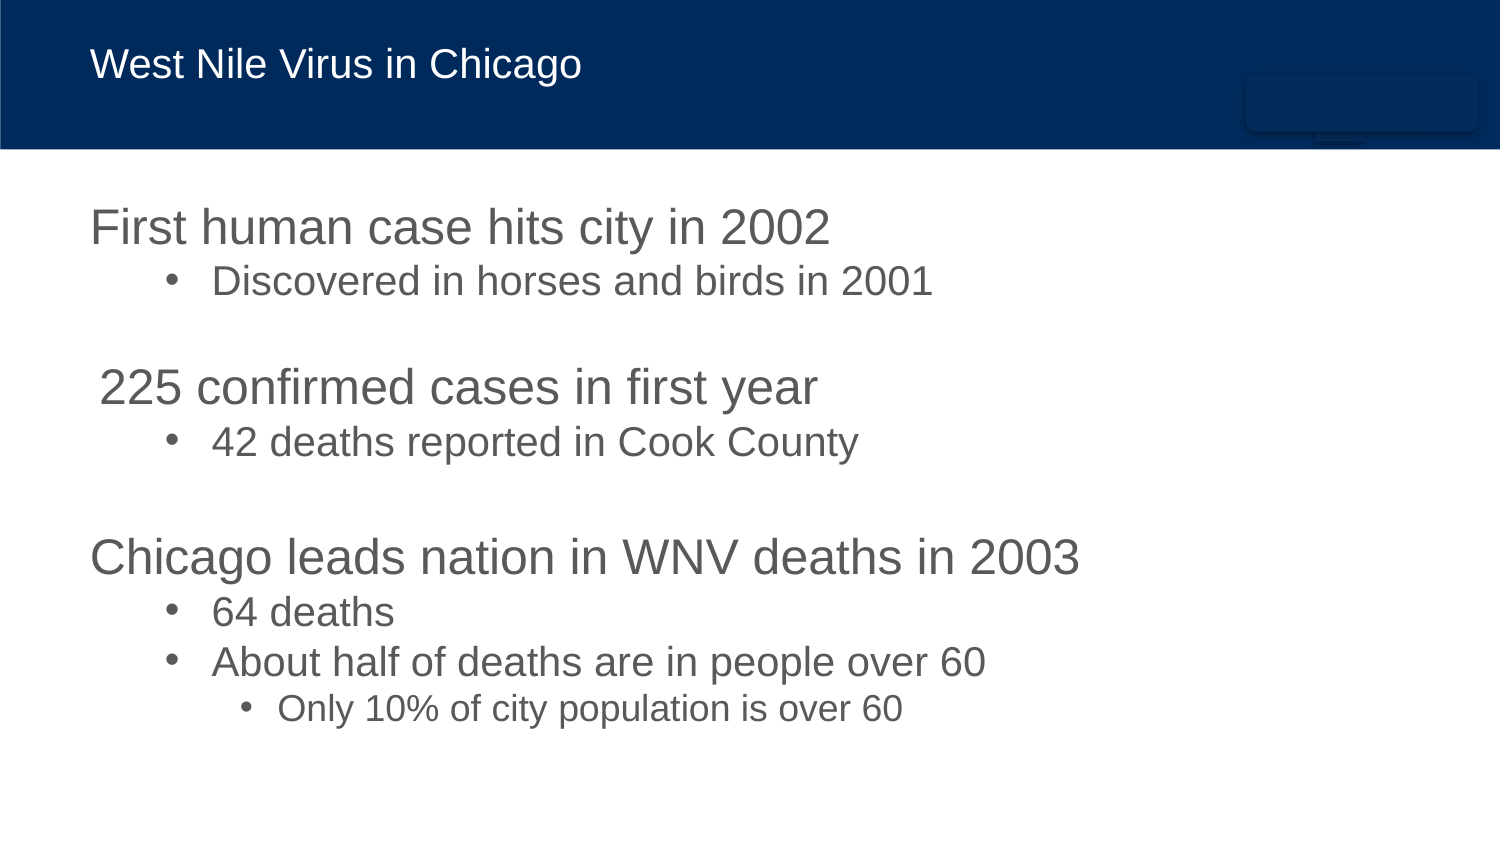

# West Nile Virus in Chicago

First human case hits city in 2002
Discovered in horses and birds in 2001
225 confirmed cases in first year
42 deaths reported in Cook County

Chicago leads nation in WNV deaths in 2003
64 deaths
About half of deaths are in people over 60
Only 10% of city population is over 60